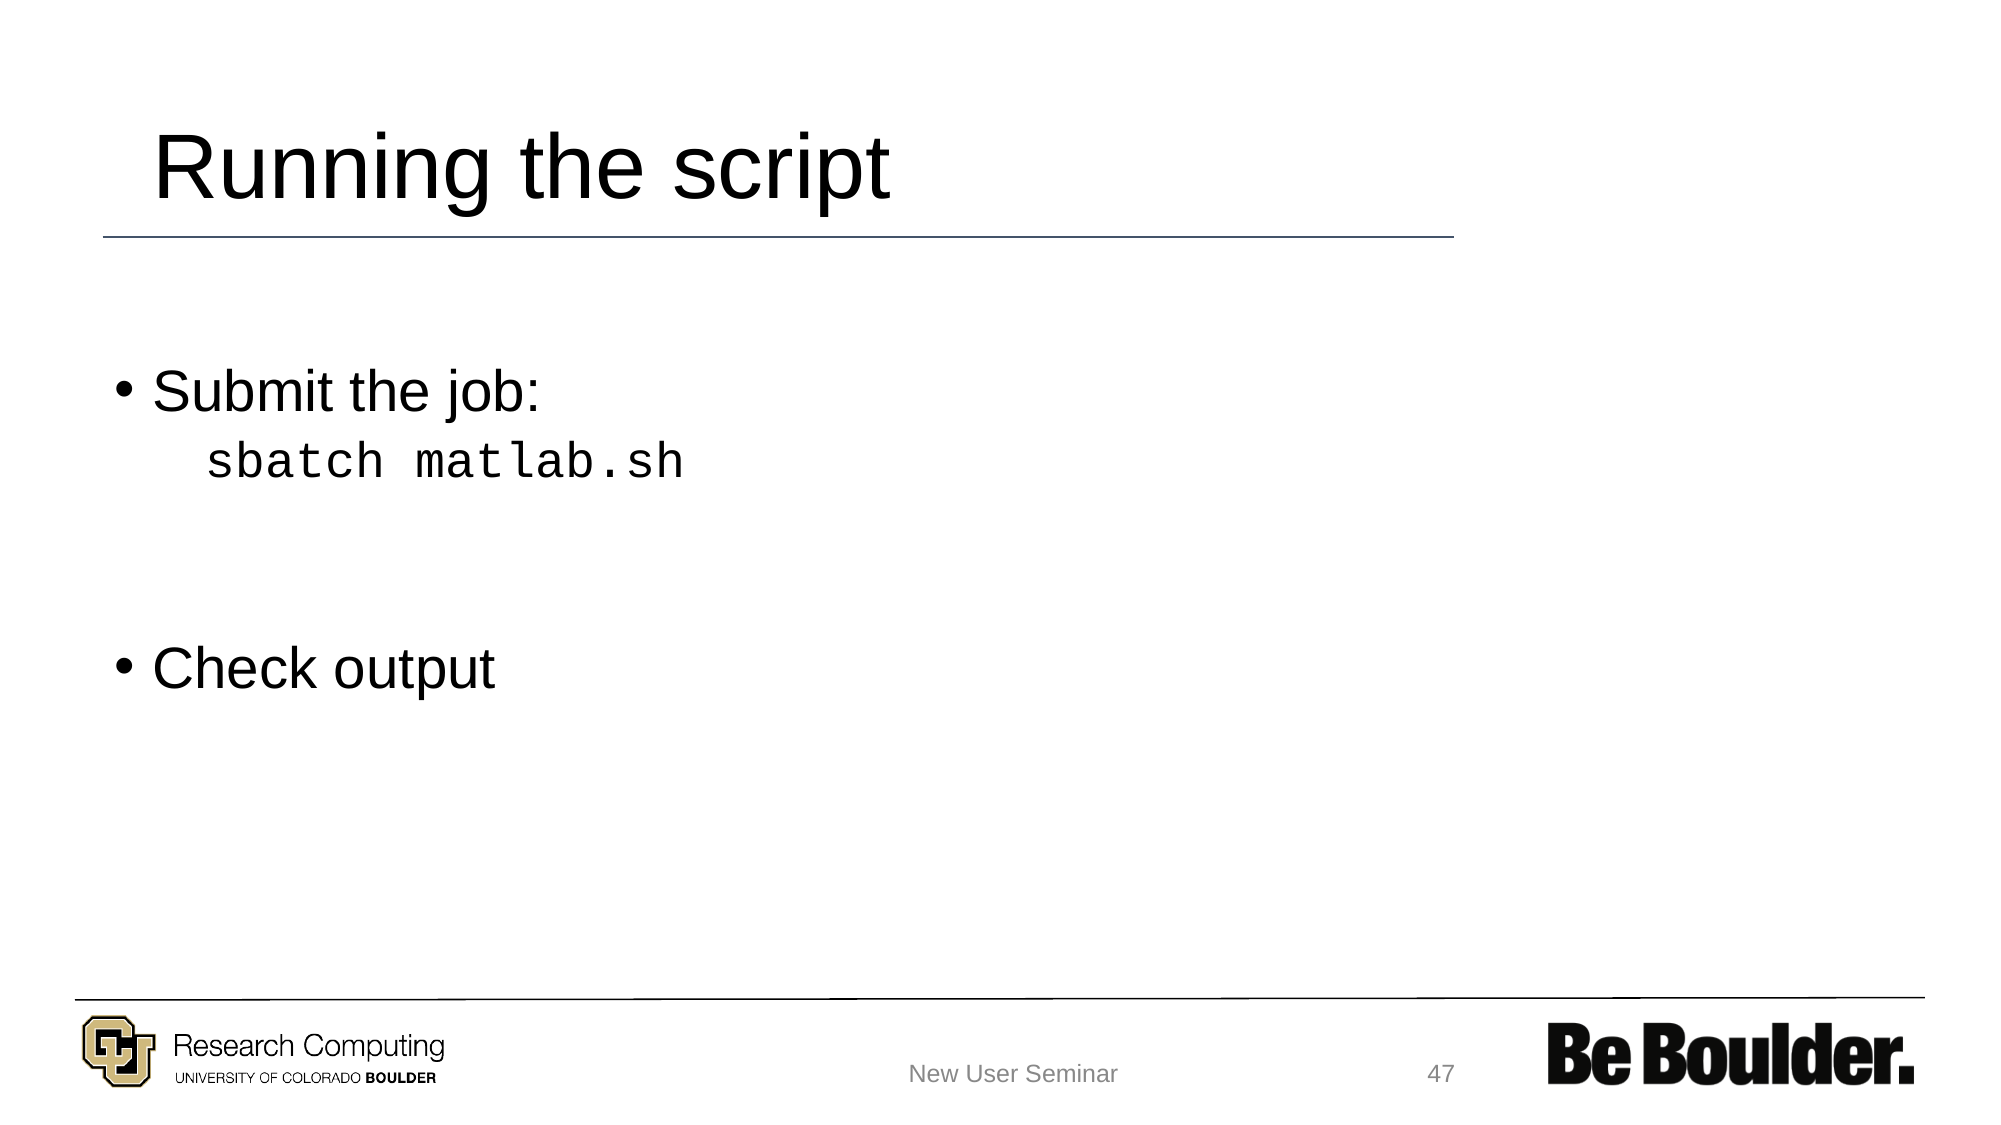

# Running the script

Submit the job:
sbatch matlab.sh

Check output

New User Seminar
47